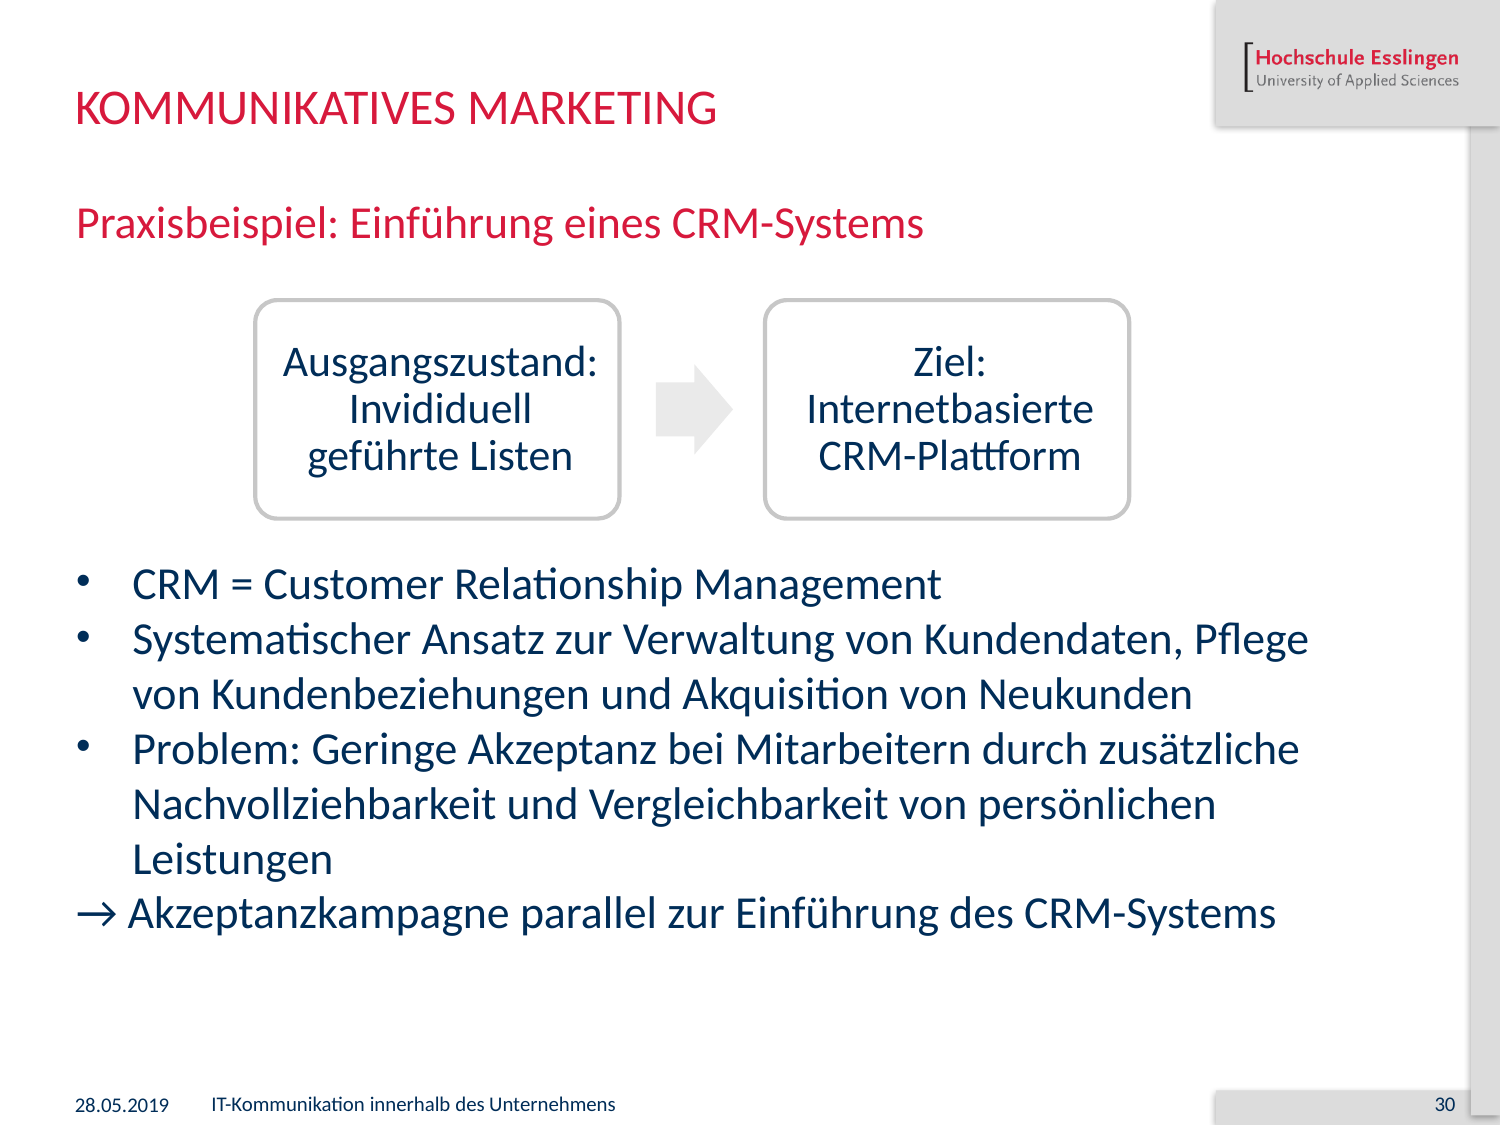

# Kommunikatives Marketing
Praxisbeispiel: Einführung eines CRM-Systems
Ausgangszustand: Invididuell geführte Listen

Ziel: Internetbasierte CRM-Plattform

CRM = Customer Relationship Management
Systematischer Ansatz zur Verwaltung von Kundendaten, Pflege von Kundenbeziehungen und Akquisition von Neukunden
Problem: Geringe Akzeptanz bei Mitarbeitern durch zusätzliche Nachvollziehbarkeit und Vergleichbarkeit von persönlichen Leistungen
→ Akzeptanzkampagne parallel zur Einführung des CRM-Systems
28.05.2019
IT-Kommunikation innerhalb des Unternehmens
30